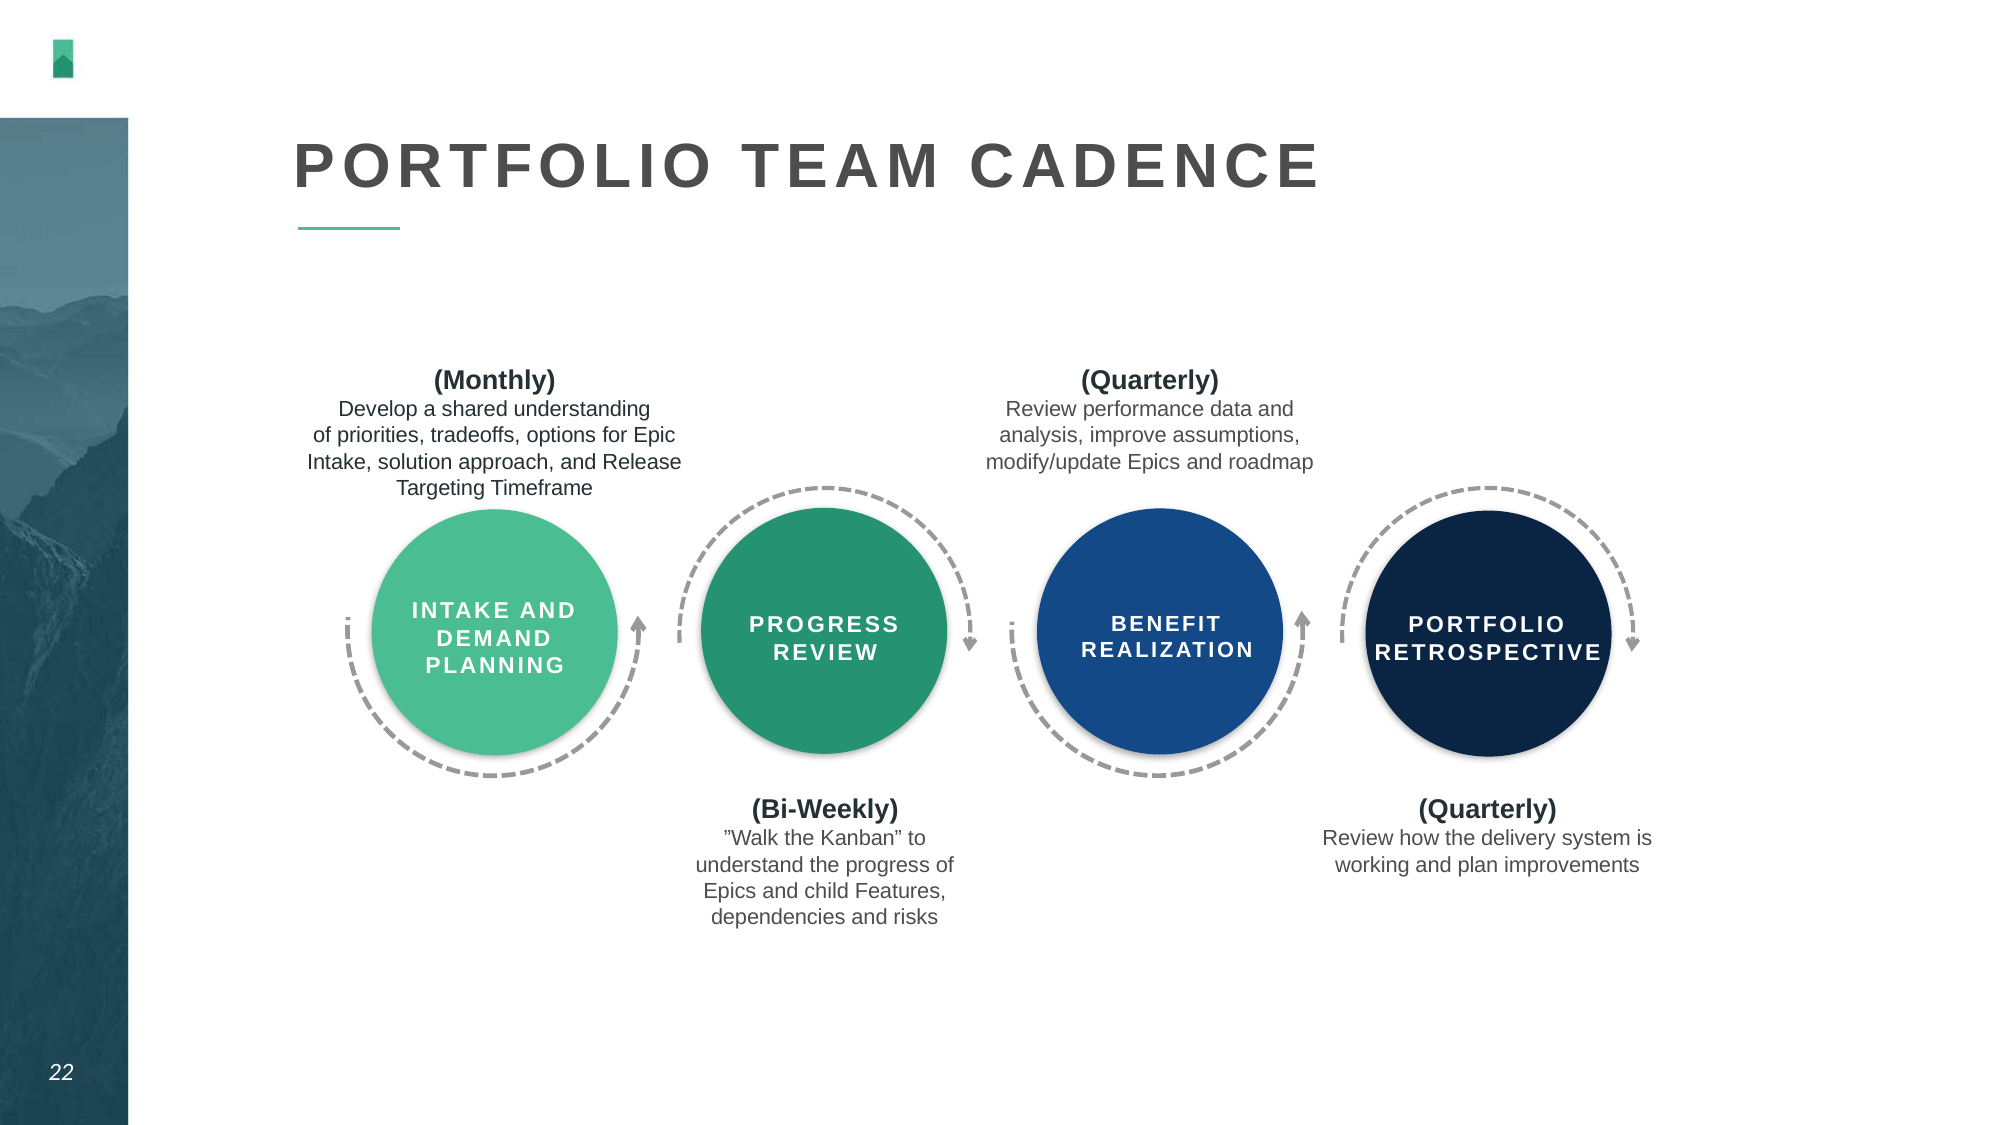

# Portfolio Team CADENCE
(Monthly)
Develop a shared understanding of priorities, tradeoffs, options for Epic Intake, solution approach, and Release Targeting Timeframe
(Quarterly)
Review performance data and analysis​, improve assumptions, modify/update Epics and roadmap

INTAKE AND DEMAND PLANNING
PROGRESS REVIEW
BENEFIT REALIZATION
PORTFOLIO RETROSPECTIVE
(Bi-Weekly)
”Walk the Kanban” to understand the progress of Epics and child Features, dependencies and risks
(Quarterly)
Review how the delivery system is working and plan improvements
22